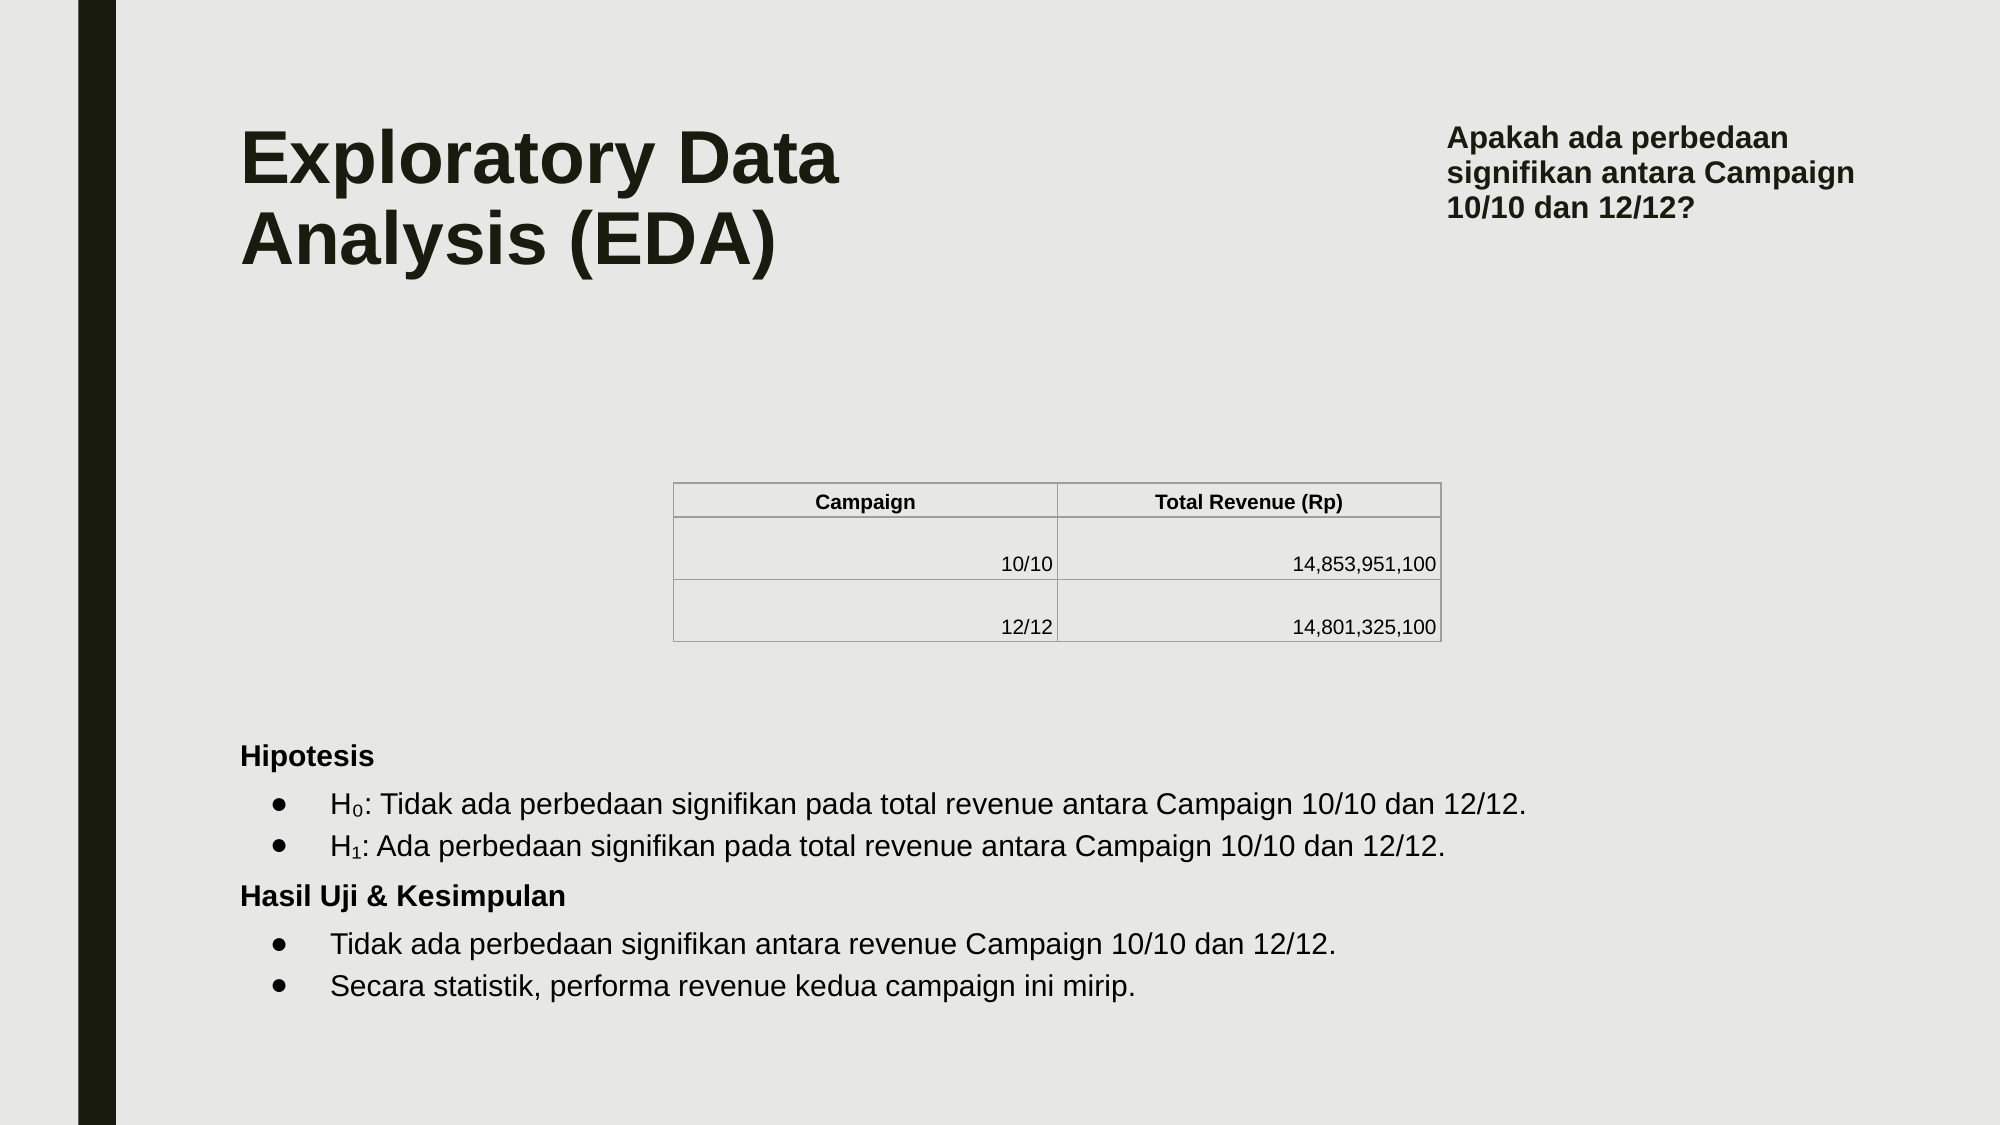

# Exploratory Data Analysis (EDA)
Apakah ada perbedaan signifikan antara Campaign 10/10 dan 12/12?

| Campaign | Total Revenue (Rp) |
| --- | --- |
| 10/10 | 14,853,951,100 |
| 12/12 | 14,801,325,100 |
Hipotesis
H₀: Tidak ada perbedaan signifikan pada total revenue antara Campaign 10/10 dan 12/12.
H₁: Ada perbedaan signifikan pada total revenue antara Campaign 10/10 dan 12/12.
Hasil Uji & Kesimpulan
Tidak ada perbedaan signifikan antara revenue Campaign 10/10 dan 12/12.
Secara statistik, performa revenue kedua campaign ini mirip.